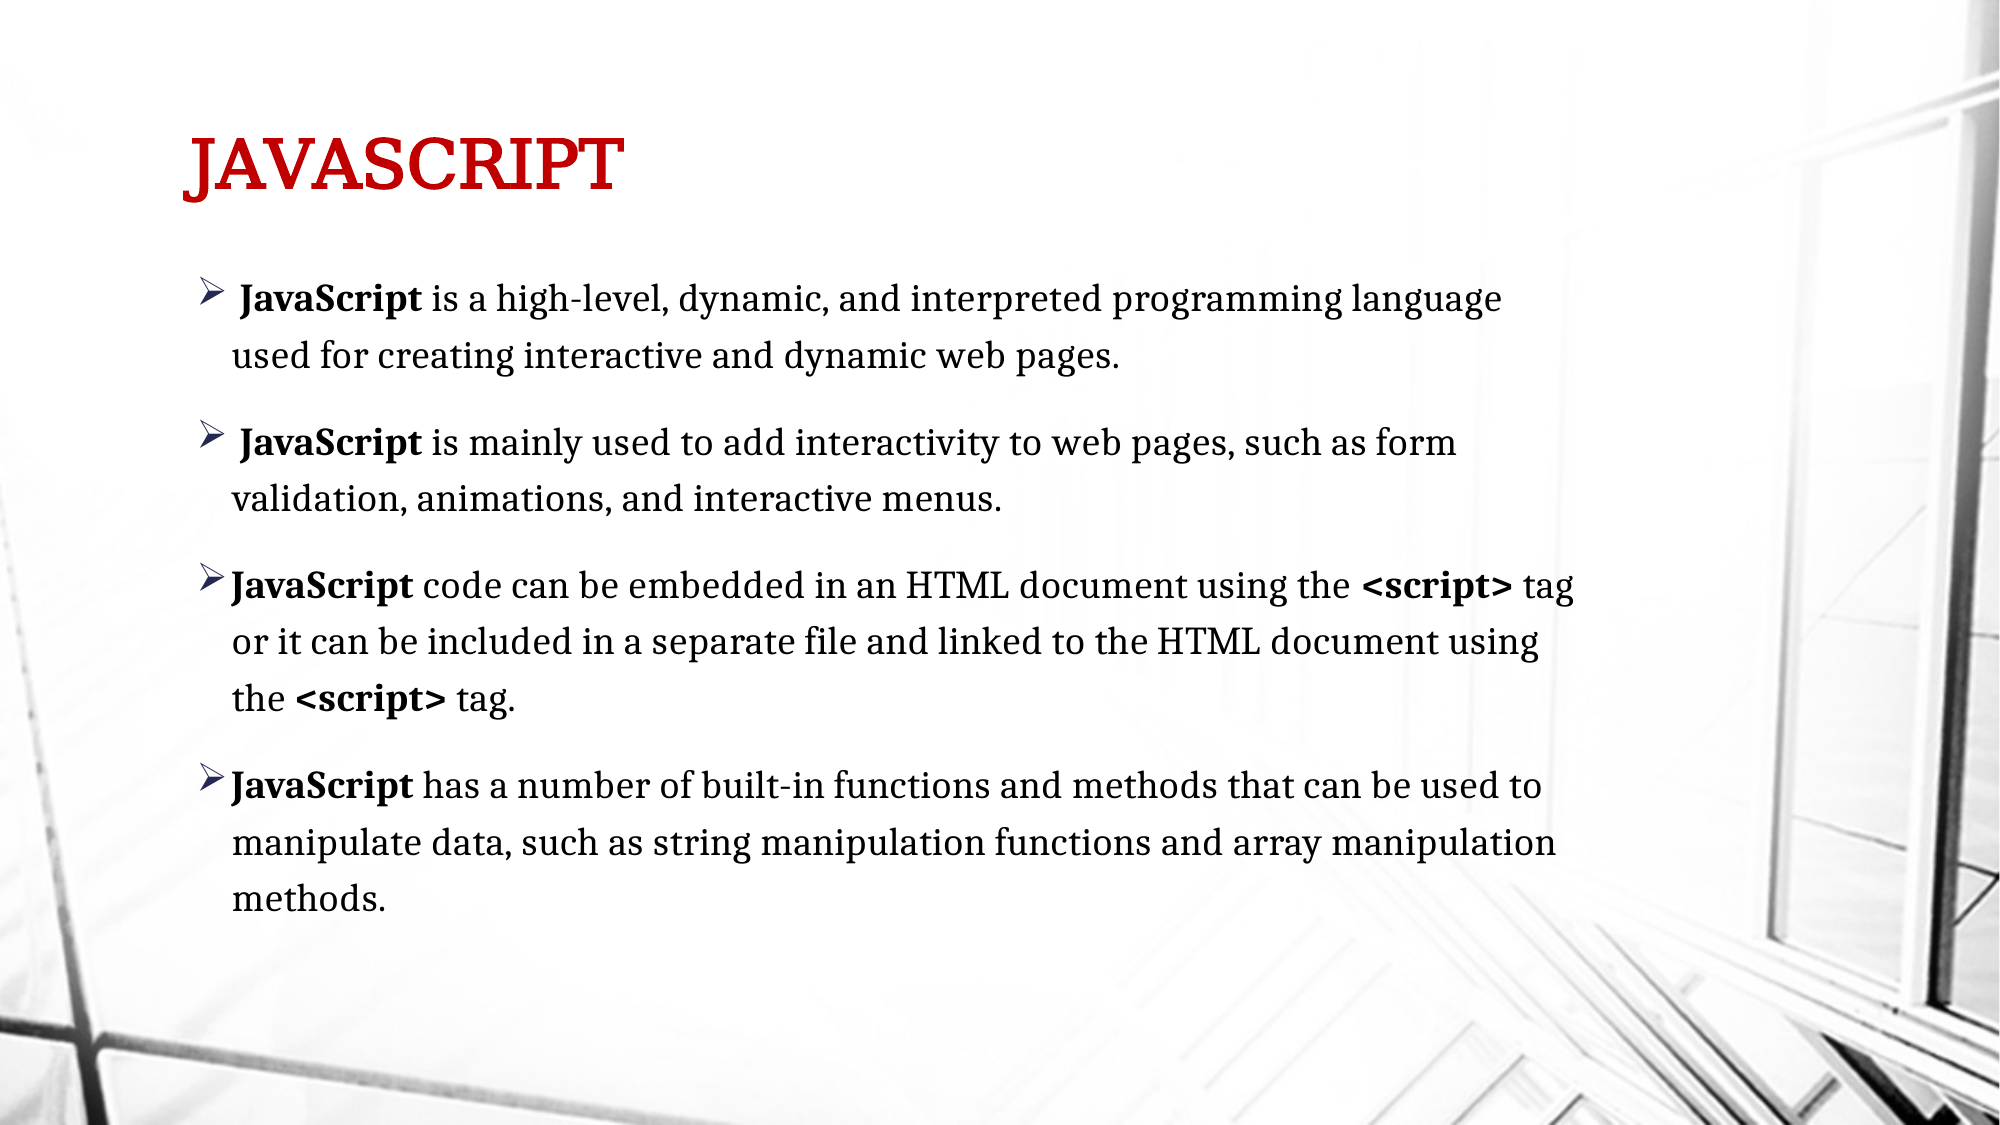

# JAVASCRIPT
 JavaScript is a high-level, dynamic, and interpreted programming language used for creating interactive and dynamic web pages.
 JavaScript is mainly used to add interactivity to web pages, such as form validation, animations, and interactive menus.
JavaScript code can be embedded in an HTML document using the <script> tag or it can be included in a separate file and linked to the HTML document using the <script> tag.
JavaScript has a number of built-in functions and methods that can be used to manipulate data, such as string manipulation functions and array manipulation methods.